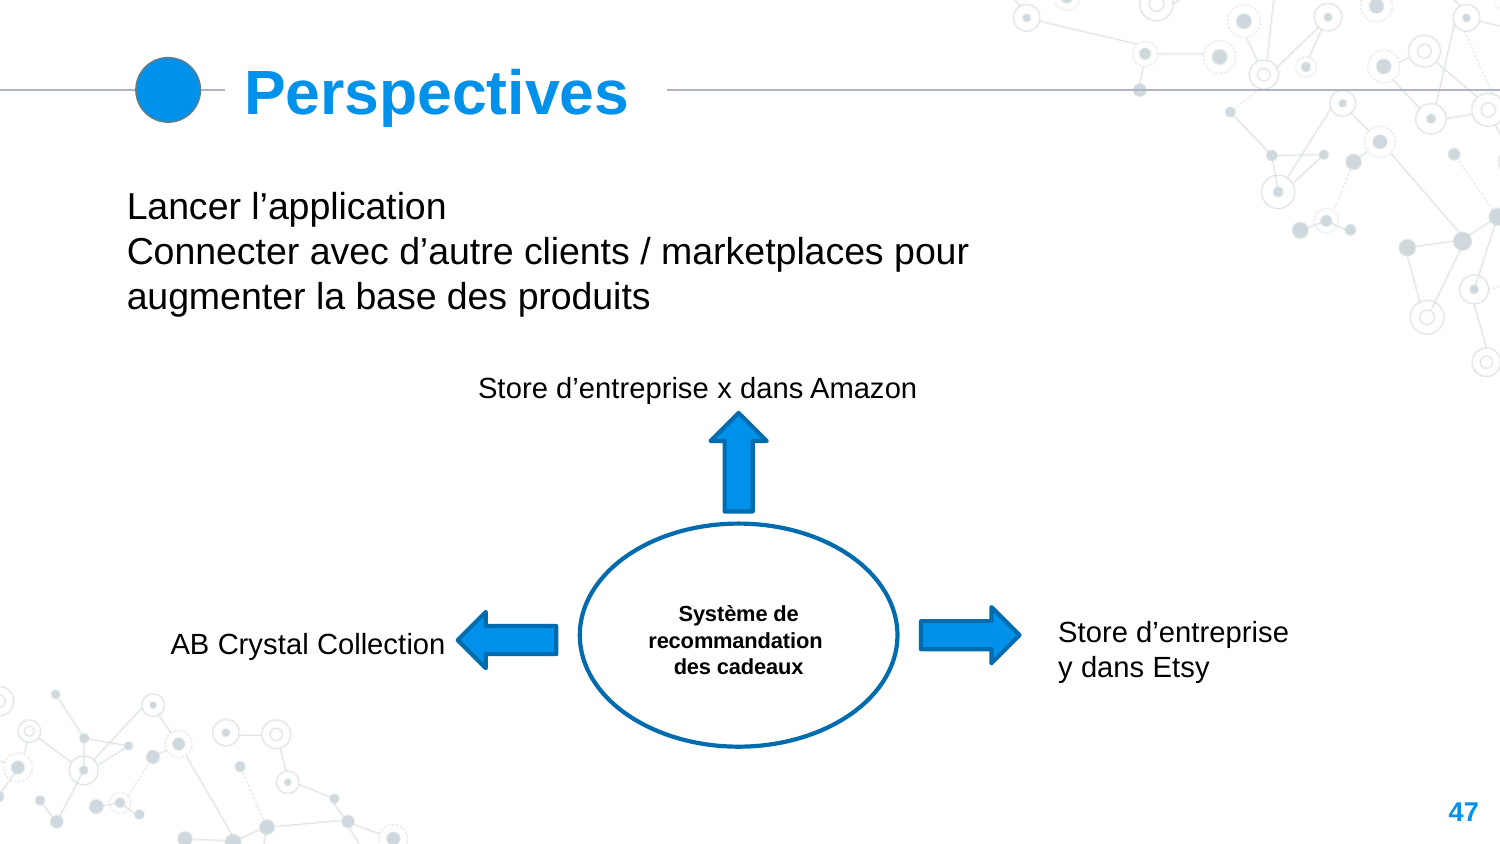

Perspectives

Lancer l’application
Connecter avec d’autre clients / marketplaces pour augmenter la base des produits
Store d’entreprise x dans Amazon

Système de recommandation
des cadeaux
Store d’entreprise
y dans Etsy

AB Crystal Collection
47